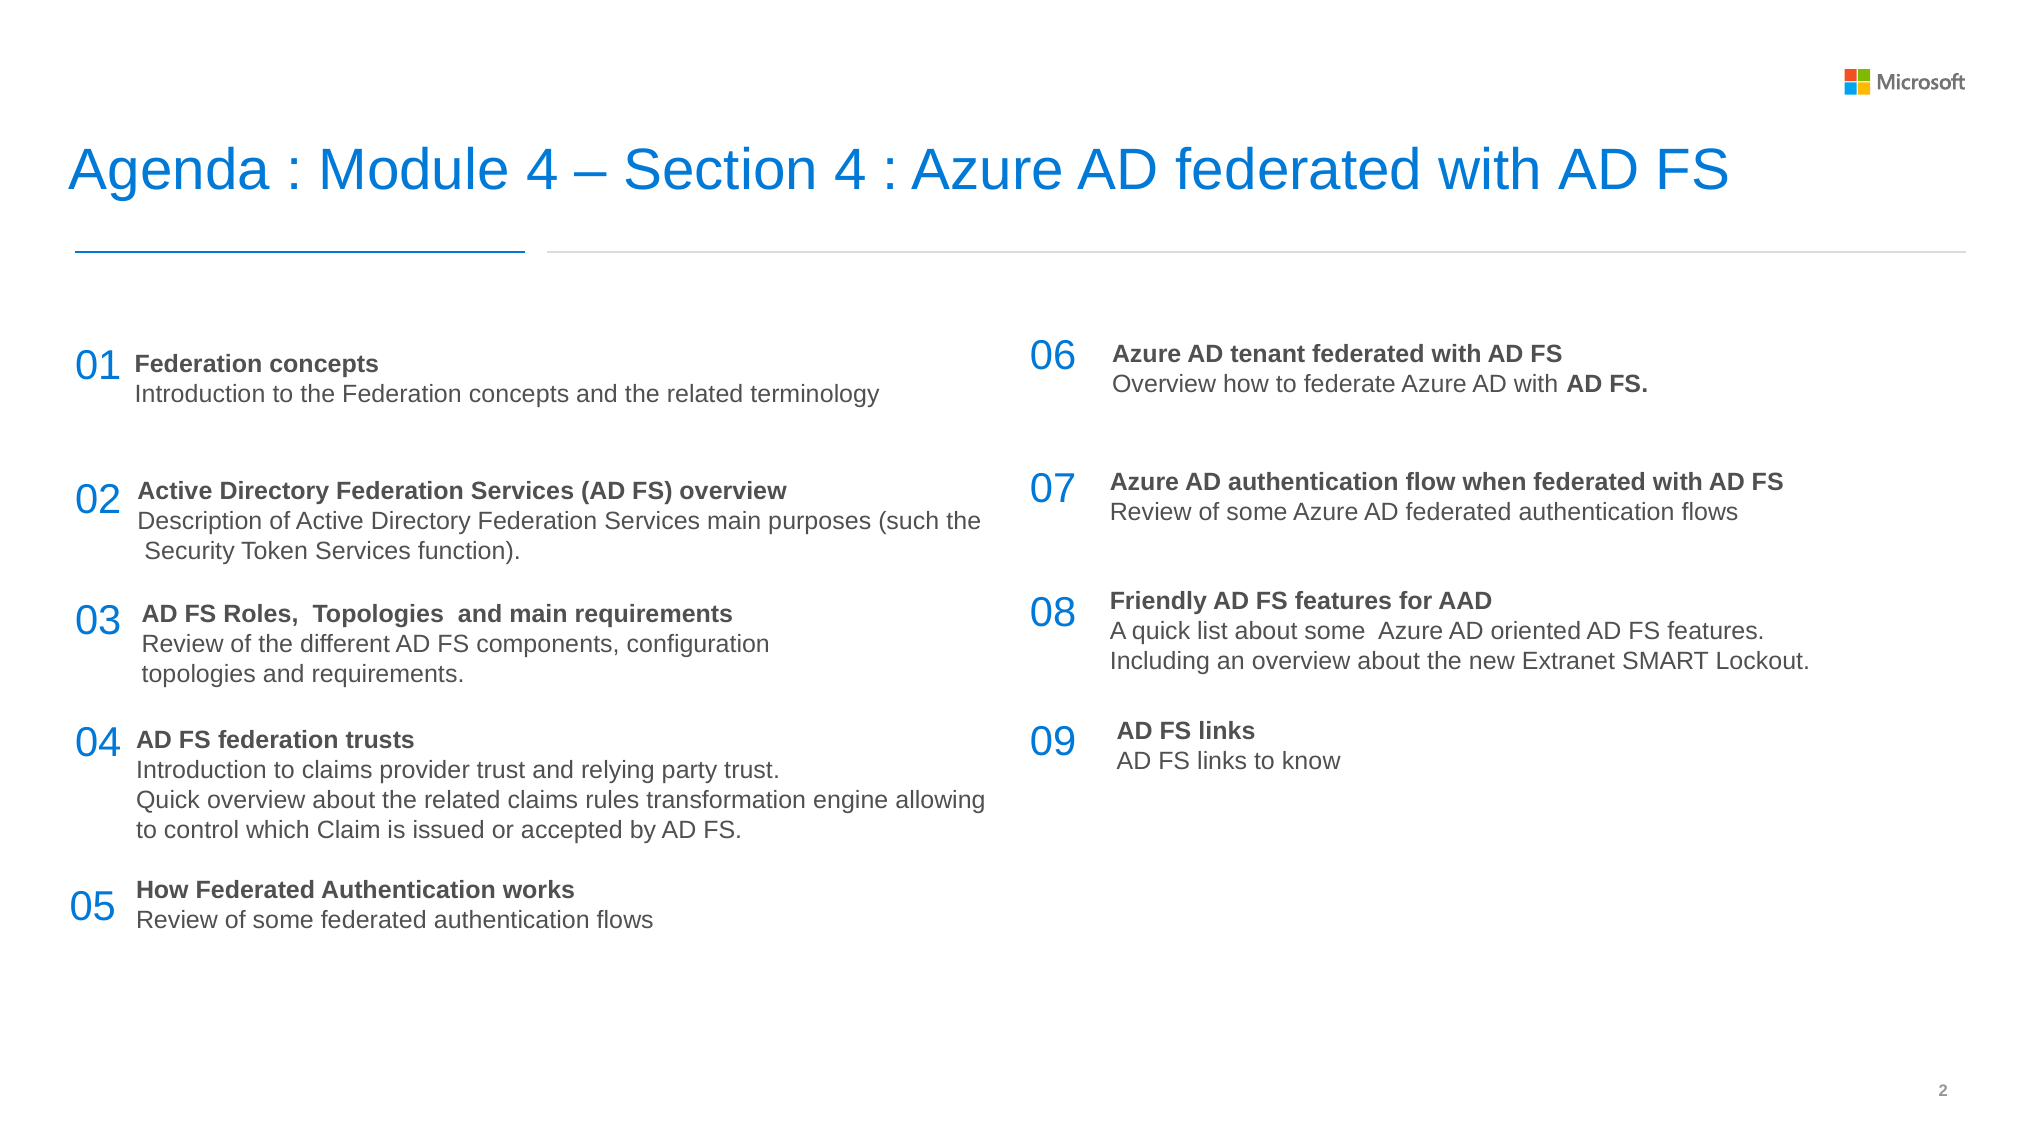

Agenda : Module 4 – Section 4 : Azure AD federated with AD FS
06
01
Azure AD tenant federated with AD FS
Overview how to federate Azure AD with AD FS.
Federation concepts
Introduction to the Federation concepts and the related terminology
07
Azure AD authentication flow when federated with AD FS
Review of some Azure AD federated authentication flows
02
Active Directory Federation Services (AD FS) overview
Description of Active Directory Federation Services main purposes (such the  Security Token Services function).
08
Friendly AD FS features for AAD
A quick list about some  Azure AD oriented AD FS features.
Including an overview about the new Extranet SMART Lockout.
03
AD FS Roles,  Topologies  and main requirements
Review of the different AD FS components, configuration topologies and requirements.
09
04
AD FS links
AD FS links to know
AD FS federation trusts
Introduction to claims provider trust and relying party trust.
Quick overview about the related claims rules transformation engine allowing to control which Claim is issued or accepted by AD FS.
How Federated Authentication works
Review of some federated authentication flows
05
2